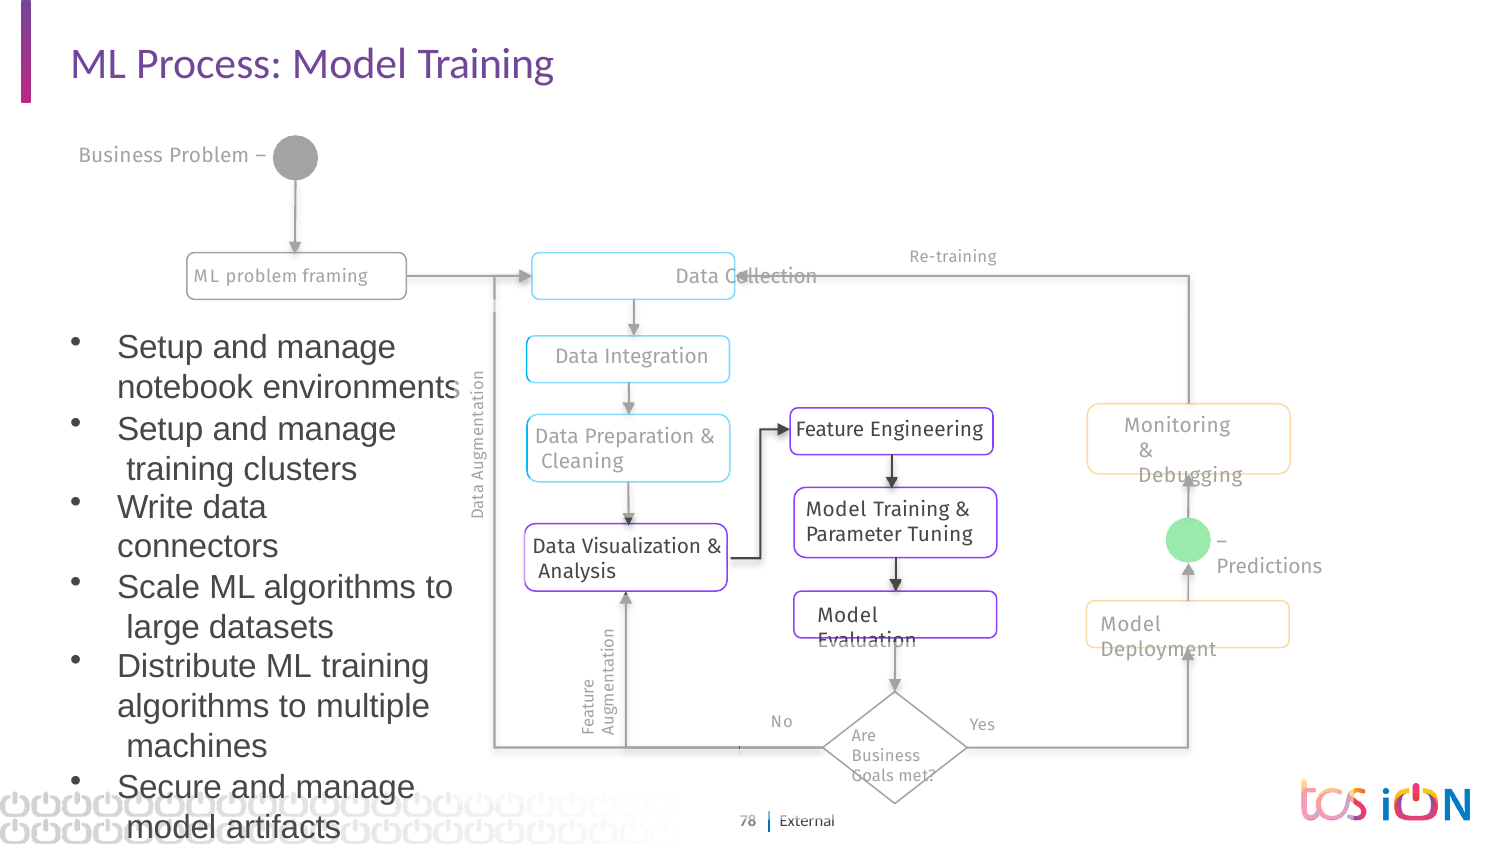

# ML Process: Model Training

Business Problem –

Re-training
ML problem framing	Data Collection

Setup and manage  notebook environments
Setup and manage  training clusters
Write data connectors
Scale ML algorithms to  large datasets
Distribute ML training
algorithms to multiple  machines
Secure and manage  model artifacts

Data Integration
Data Augmentation

Monitoring &  Debugging
Feature Engineering
Data Preparation &  Cleaning

Model Training &  Parameter Tuning

– Predictions
Data Visualization &  Analysis

Model Evaluation

Model Deployment
Feature  Augmentation

No
Yes
Are Business  Goals met?